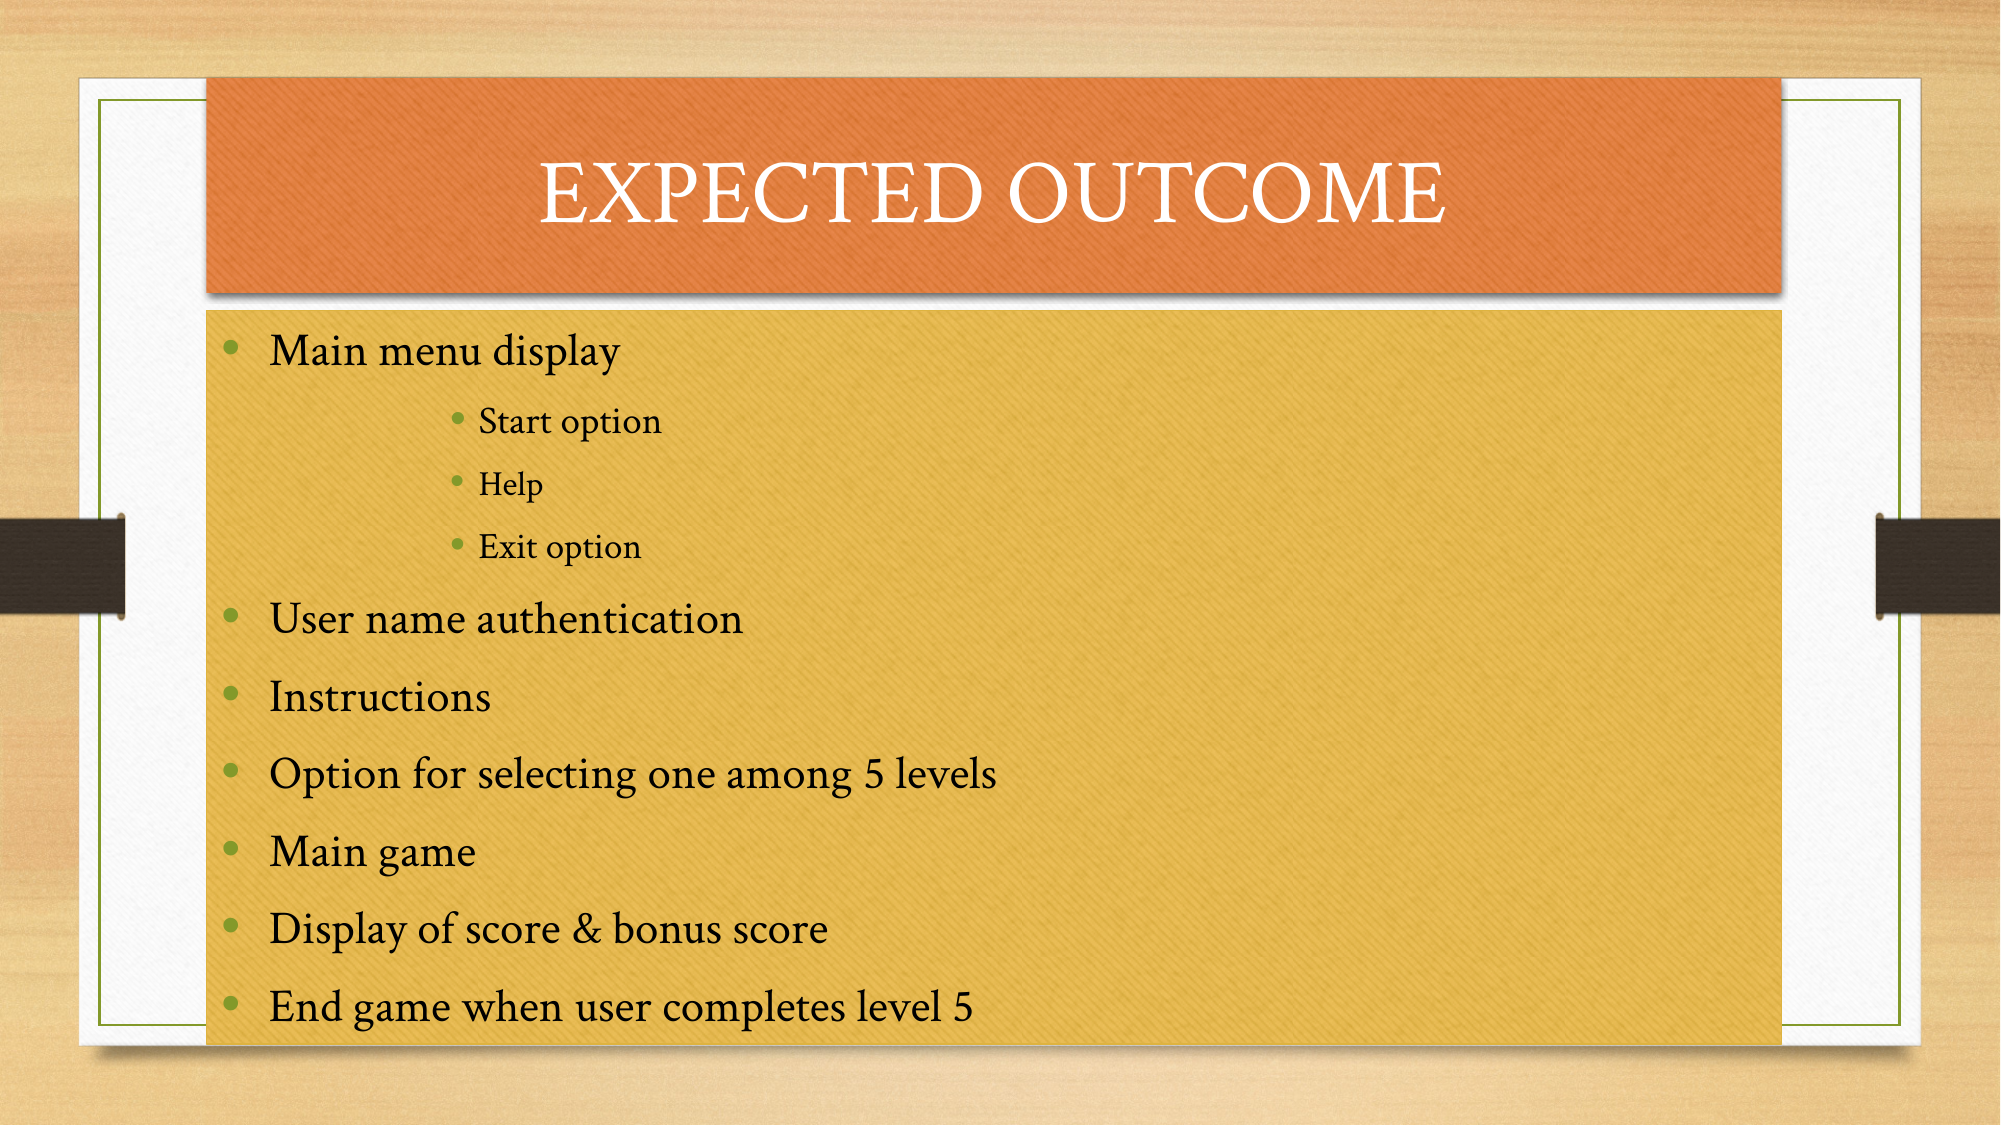

# EXPECTED OUTCOME
Main menu display
Start option
Help
Exit option
User name authentication
Instructions
Option for selecting one among 5 levels
Main game
Display of score & bonus score
End game when user completes level 5